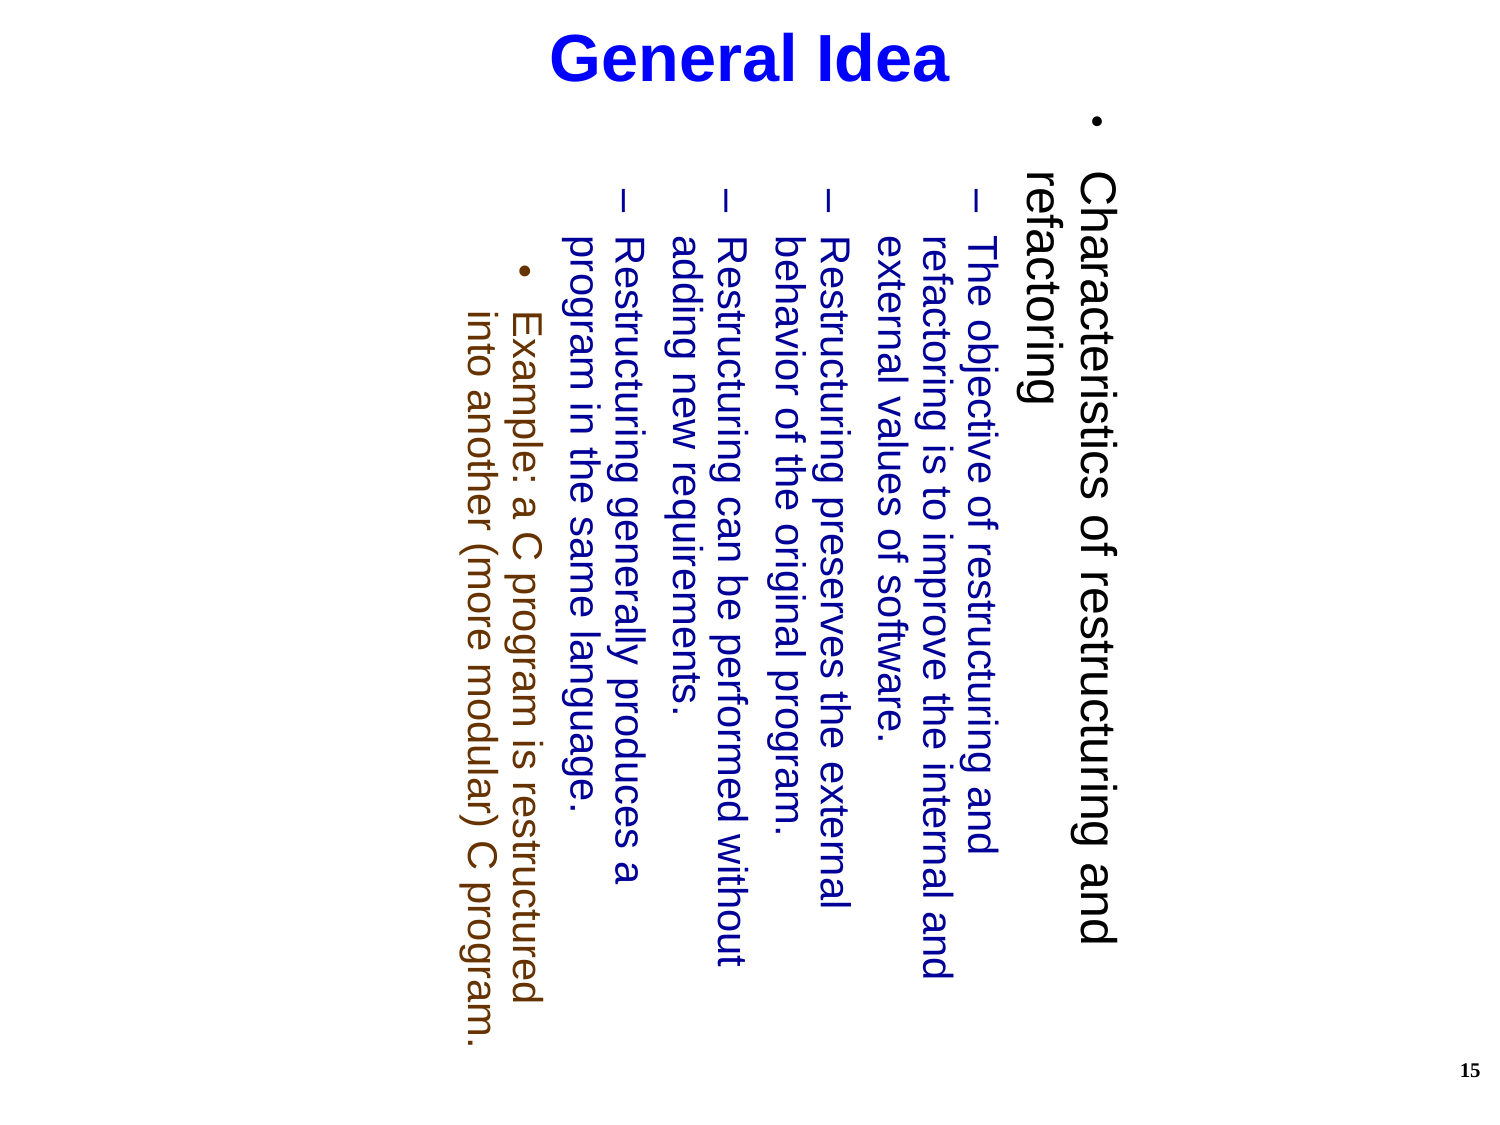

General Idea
Characteristics of restructuring and refactoring
The objective of restructuring and refactoring is to improve the internal and external values of software.
Restructuring preserves the external behavior of the original program.
Restructuring can be performed without adding new requirements.
Restructuring generally produces a program in the same language.
Example: a C program is restructured into another (more modular) C program.

15